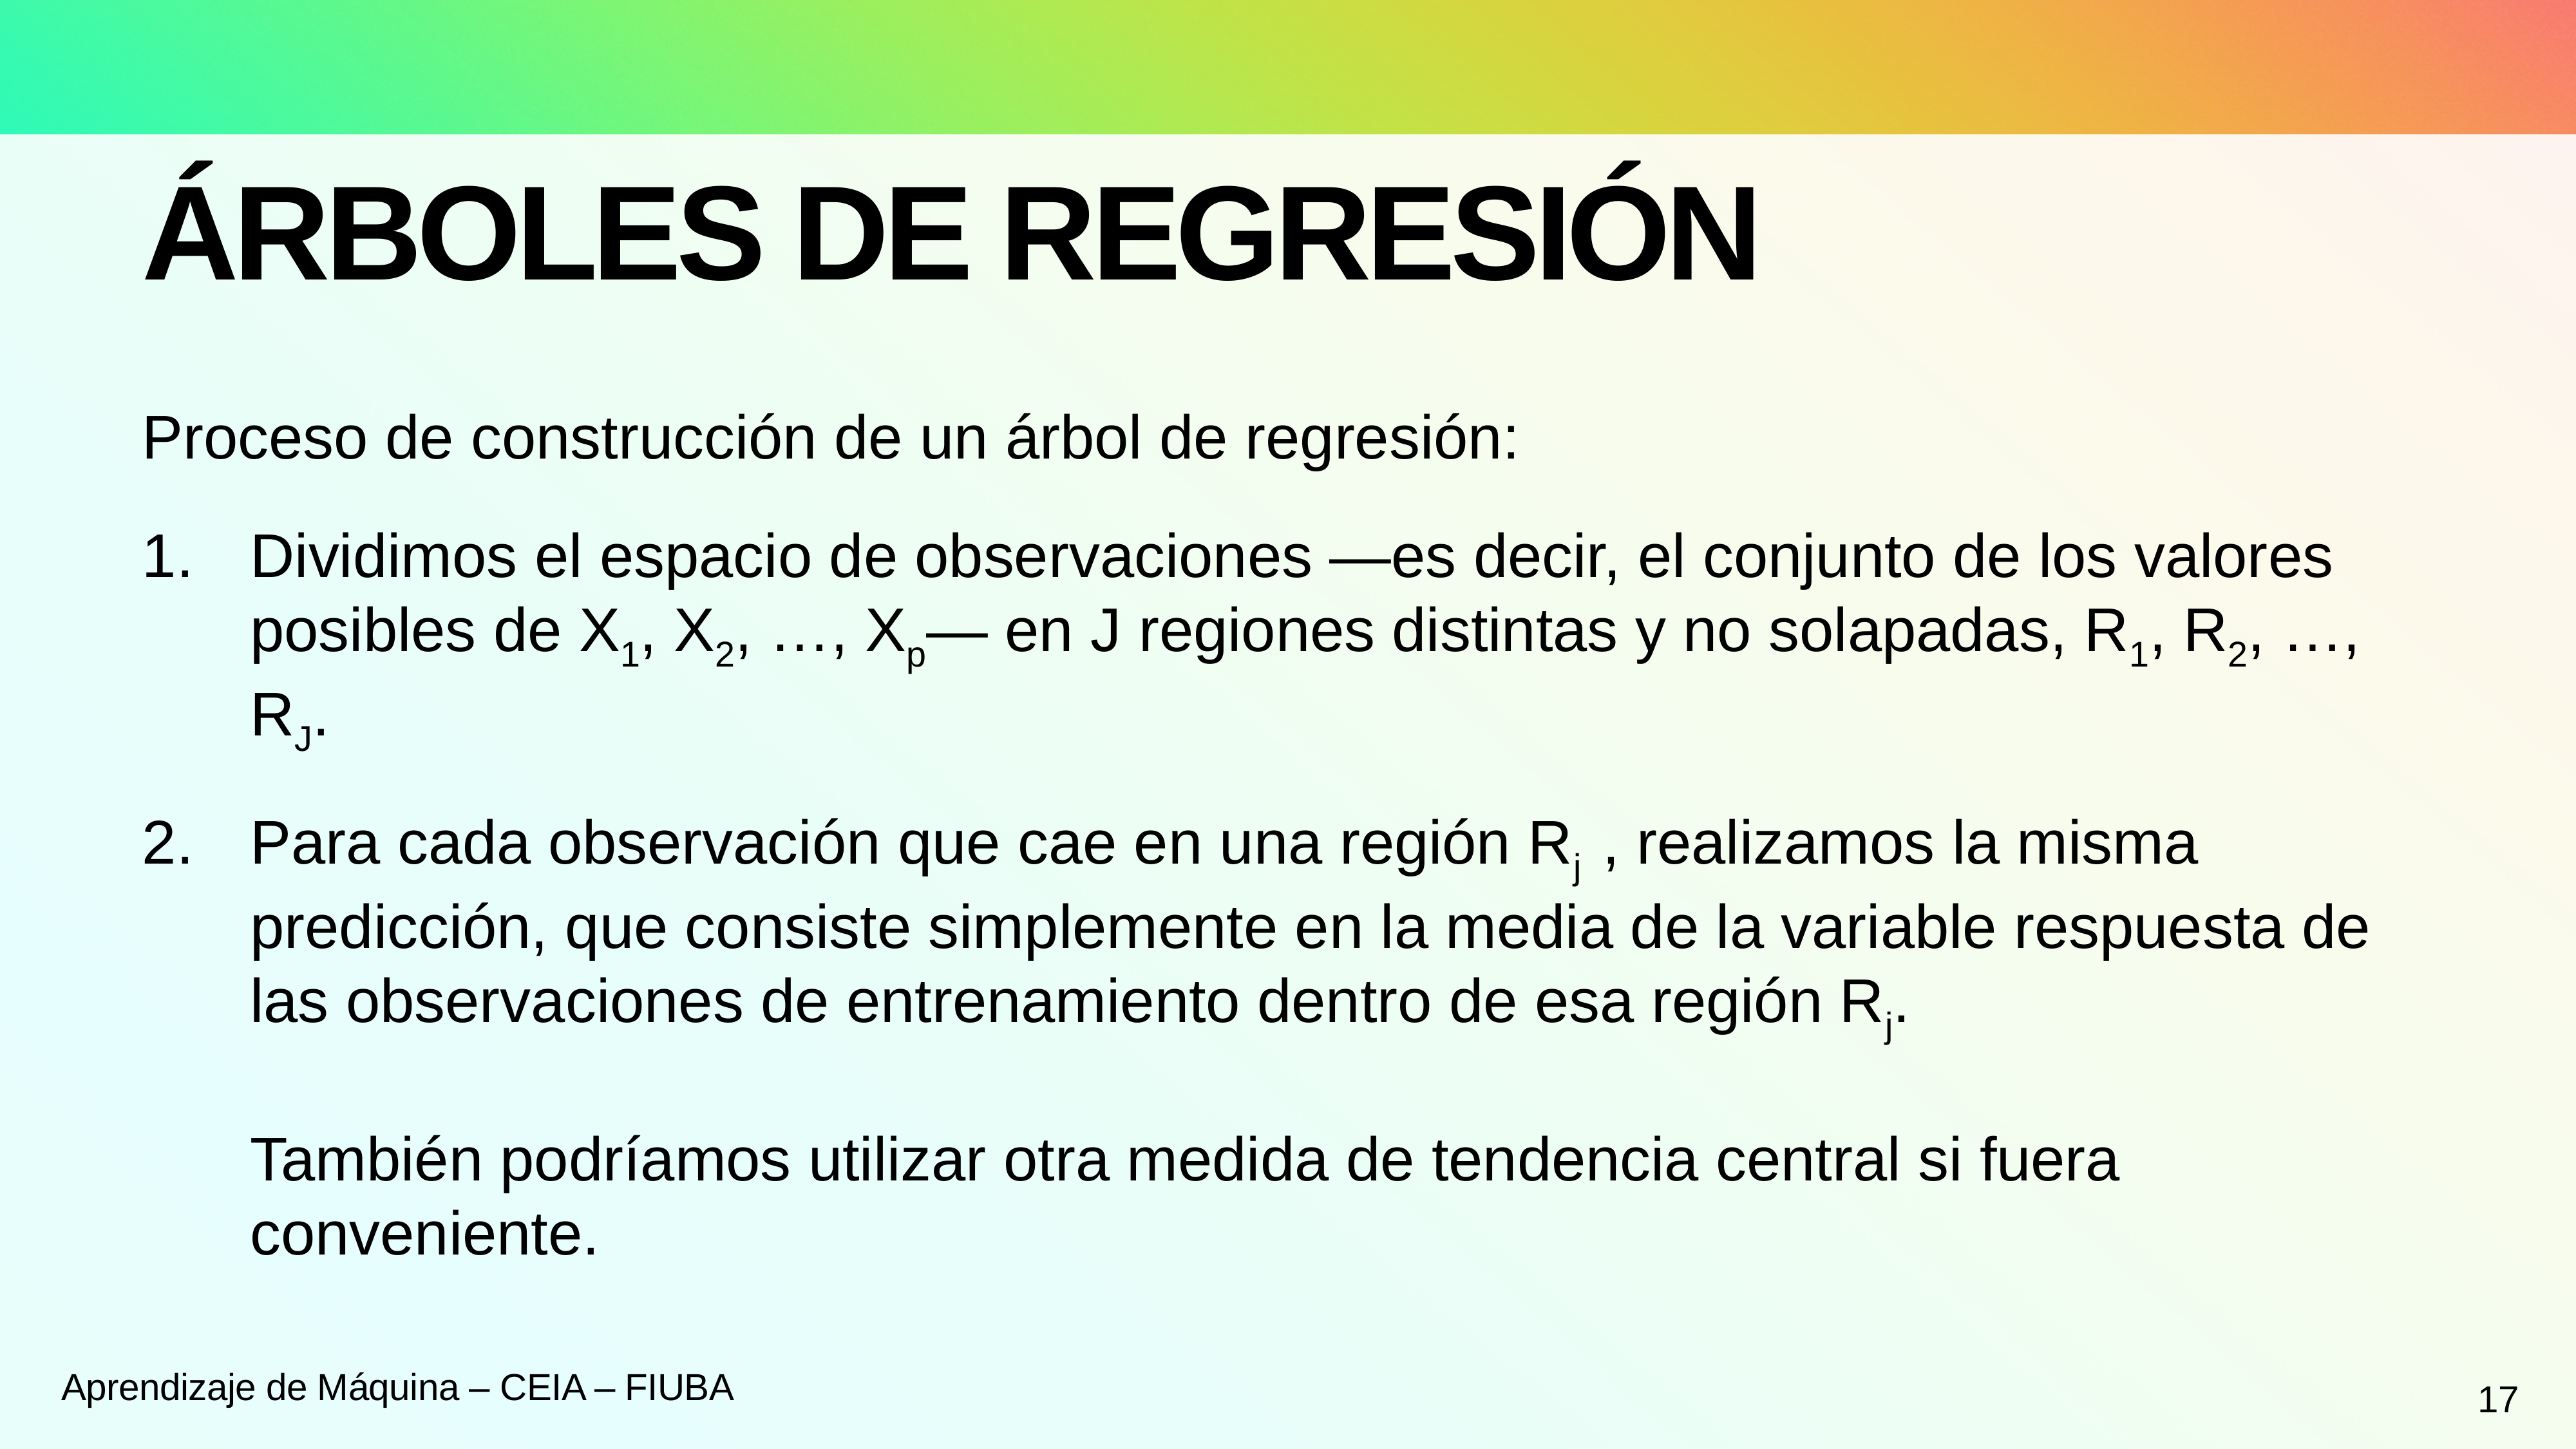

# Árboles de Regresión
Proceso de construcción de un árbol de regresión:
Dividimos el espacio de observaciones —es decir, el conjunto de los valores posibles de X1, X2, …, Xp	​— en J regiones distintas y no solapadas, R1, R2, …, RJ.
Para cada observación que cae en una región Rj	​, realizamos la misma predicción, que consiste simplemente en la media de la variable respuesta de las observaciones de entrenamiento dentro de esa región Rj.
También podríamos utilizar otra medida de tendencia central si fuera conveniente.

Aprendizaje de Máquina – CEIA – FIUBA
17